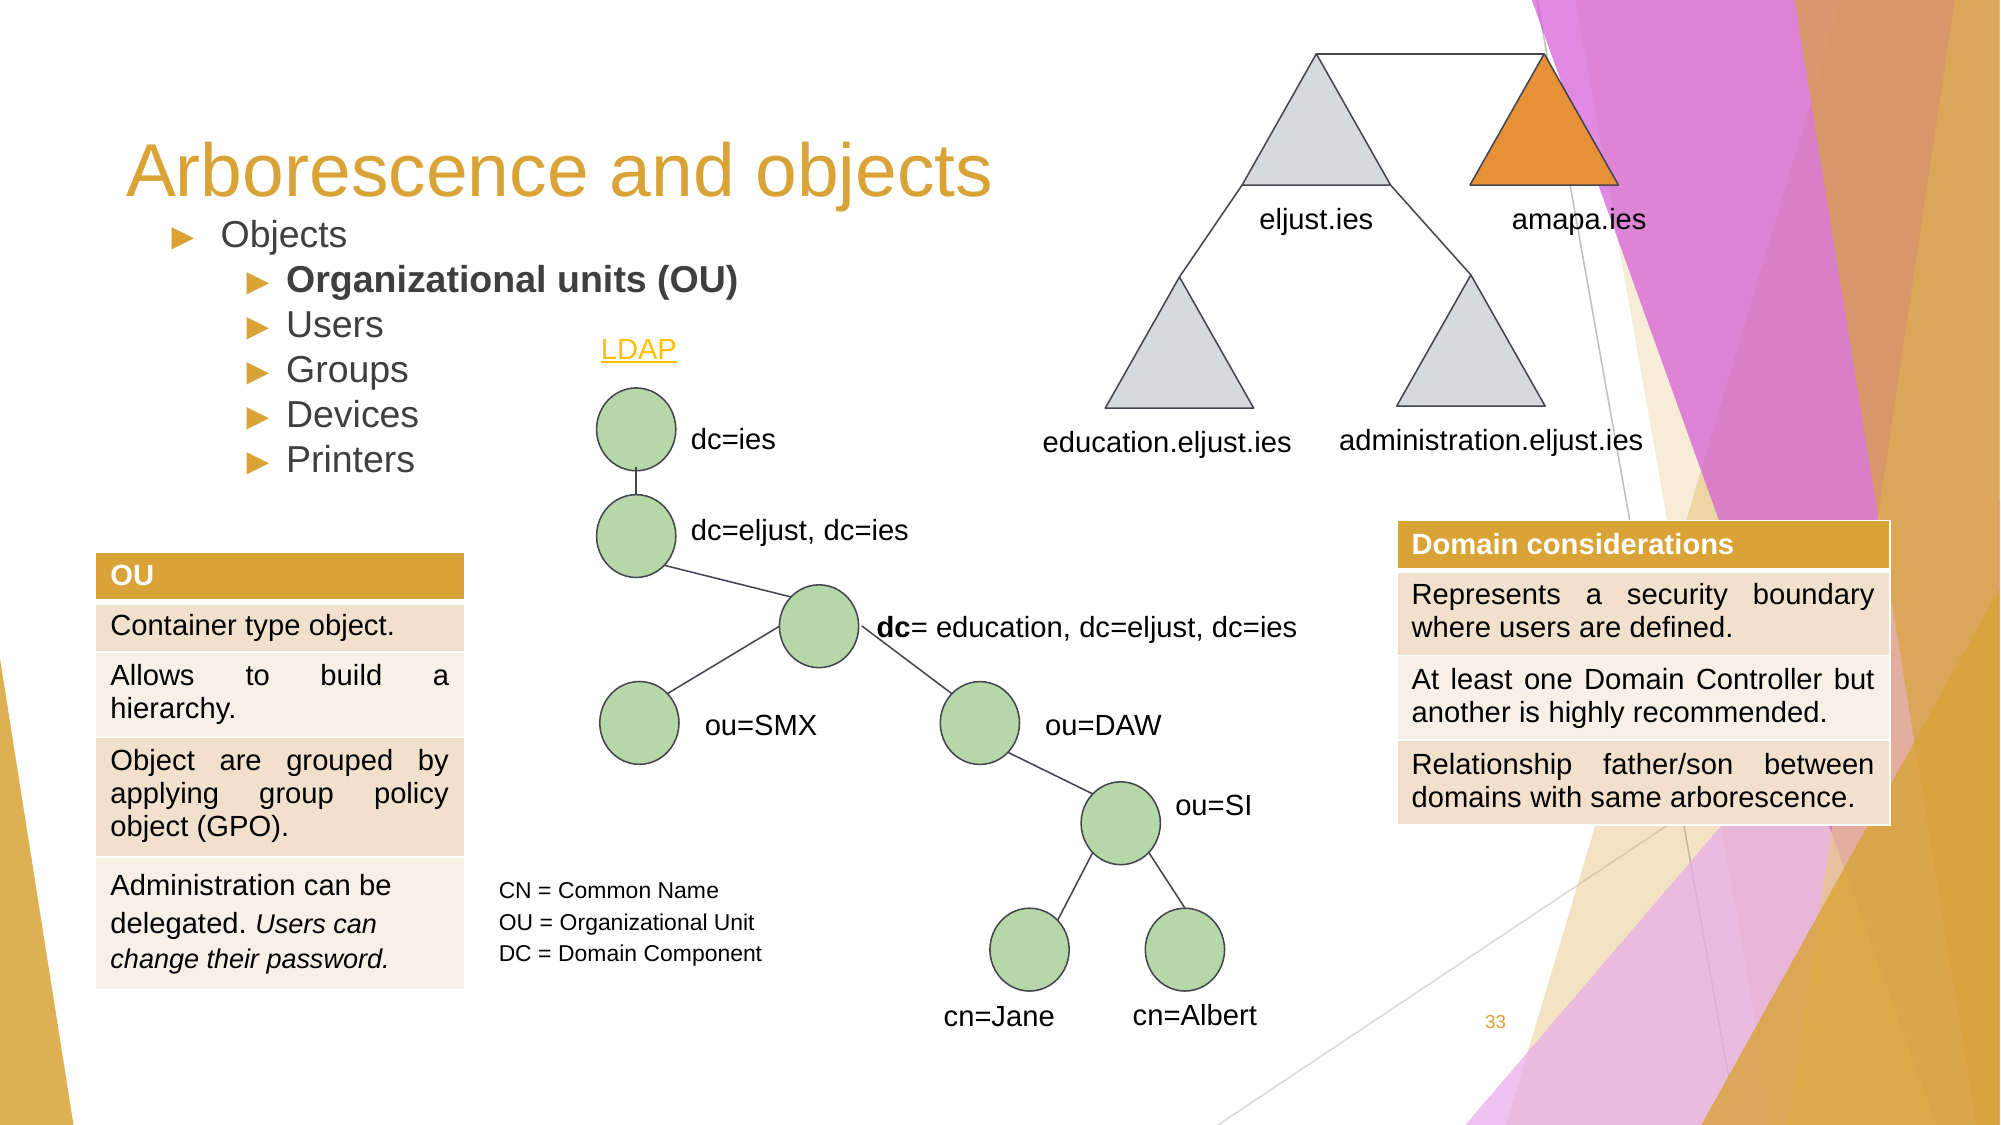

# Arborescence and objects

amapa.ies
eljust.ies
Objects
Organizational units (OU)
Users
Groups
Devices
Printers

LDAP

dc=ies
administration.eljust.ies
education.eljust.ies

dc=eljust, dc=ies
| Domain considerations |
| --- |
| Represents a security boundary where users are defined. |
| At least one Domain Controller but another is highly recommended. |
| Relationship father/son between domains with same arborescence. |
| OU |
| --- |
| Container type object. |
| Allows to build a hierarchy. |
| Object are grouped by applying group policy object (GPO). |
| Administration can be delegated. Users can change their password. |

dc= education, dc=eljust, dc=ies

ou=SMX
ou=DAW
ou=SI

CN = Common Name
OU = Organizational Unit
DC = Domain Component

cn=Albert
cn=Jane
33